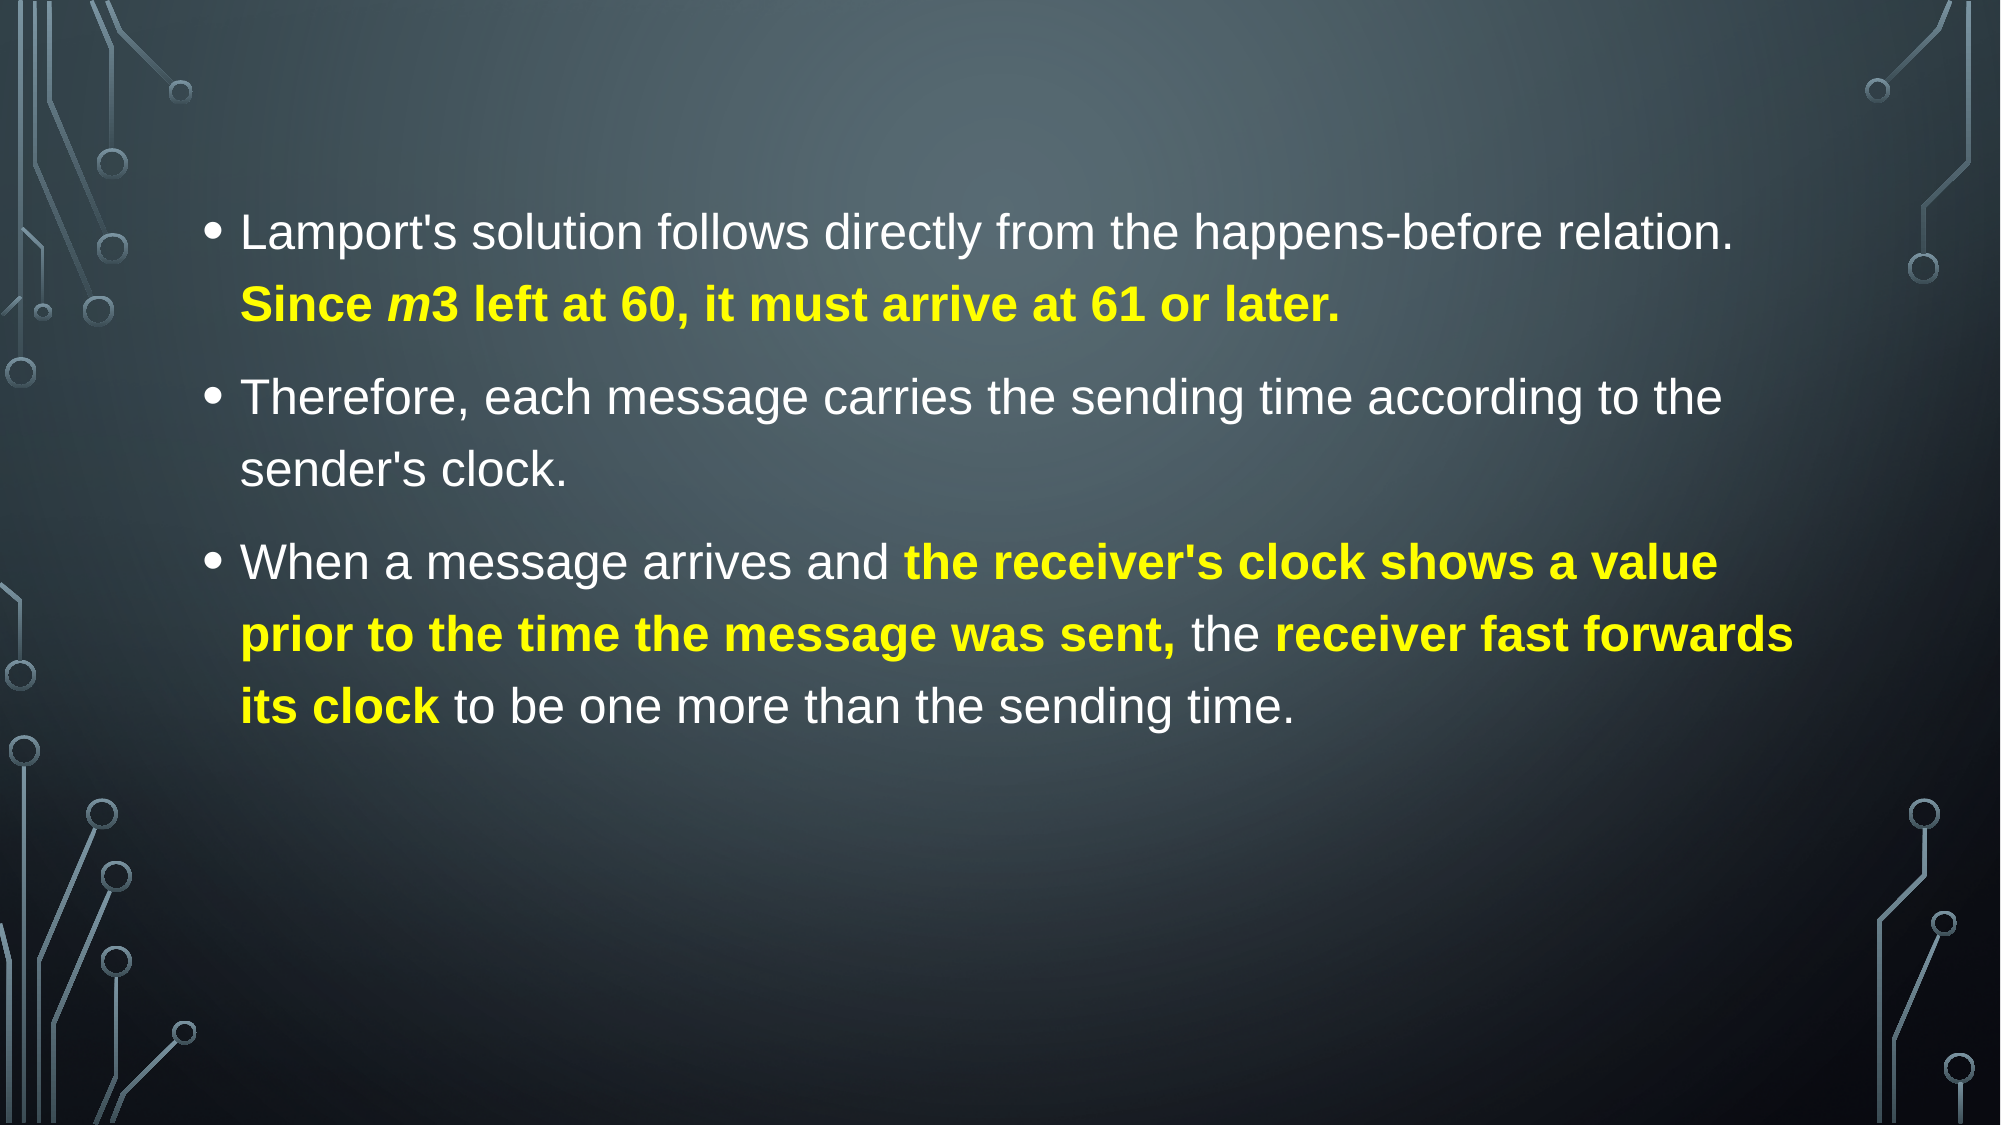

Lamport's solution follows directly from the happens-before relation. Since m3 left at 60, it must arrive at 61 or later.
Therefore, each message carries the sending time according to the sender's clock.
When a message arrives and the receiver's clock shows a value prior to the time the message was sent, the receiver fast forwards its clock to be one more than the sending time.